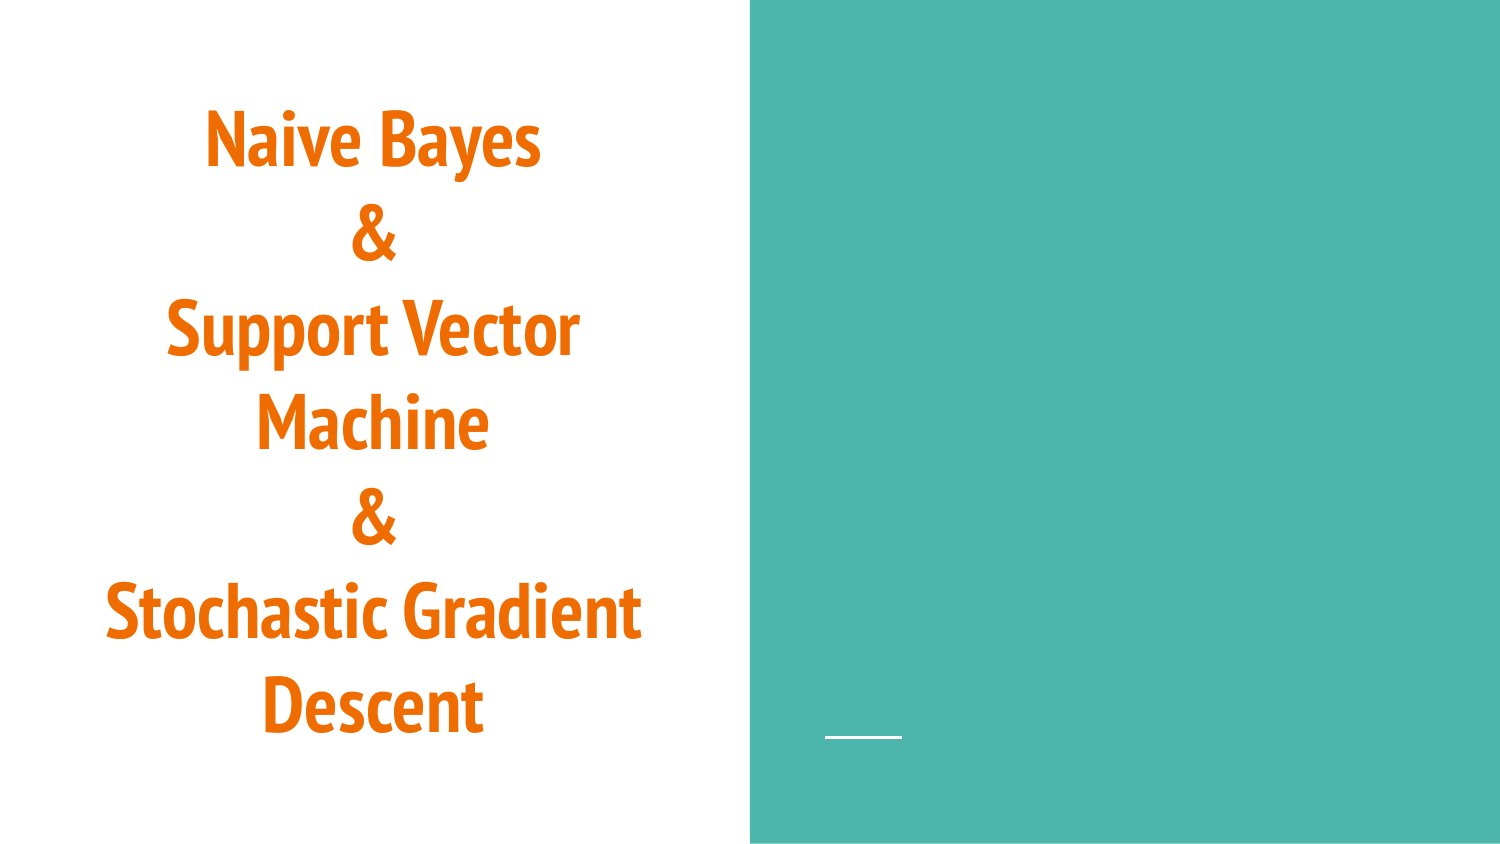

# Naive Bayes
&
Support Vector Machine
&
Stochastic Gradient Descent